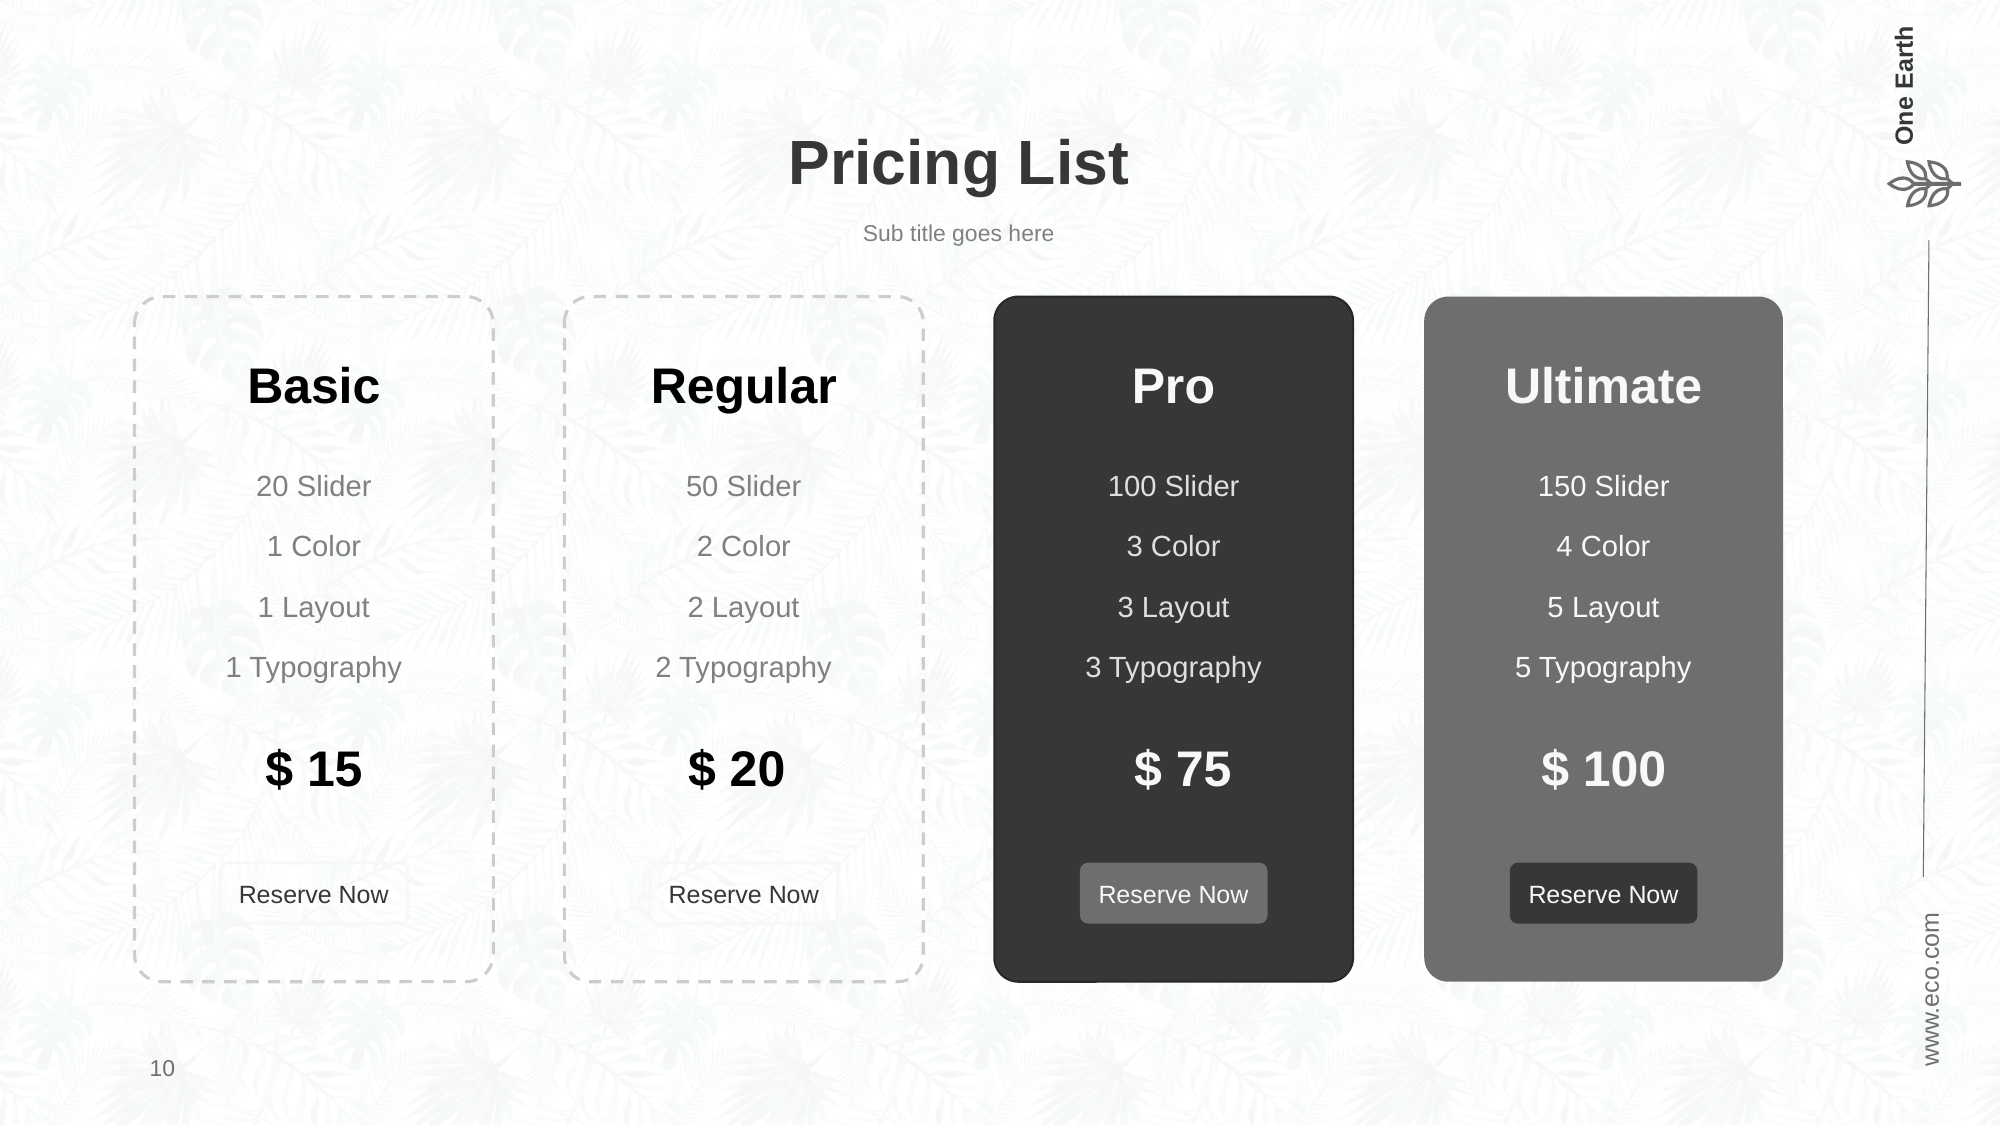

# Pricing List
Sub title goes here

Basic
Regular
Pro
Ultimate
20 Slider
50 Slider
100 Slider
150 Slider
1 Color
2 Color
3 Color
4 Color
1 Layout
2 Layout
3 Layout
5 Layout
1 Typography
2 Typography
3 Typography
5 Typography
$ 15
$ 20
$ 75
$ 100
Reserve Now
Reserve Now
Reserve Now
Reserve Now
10